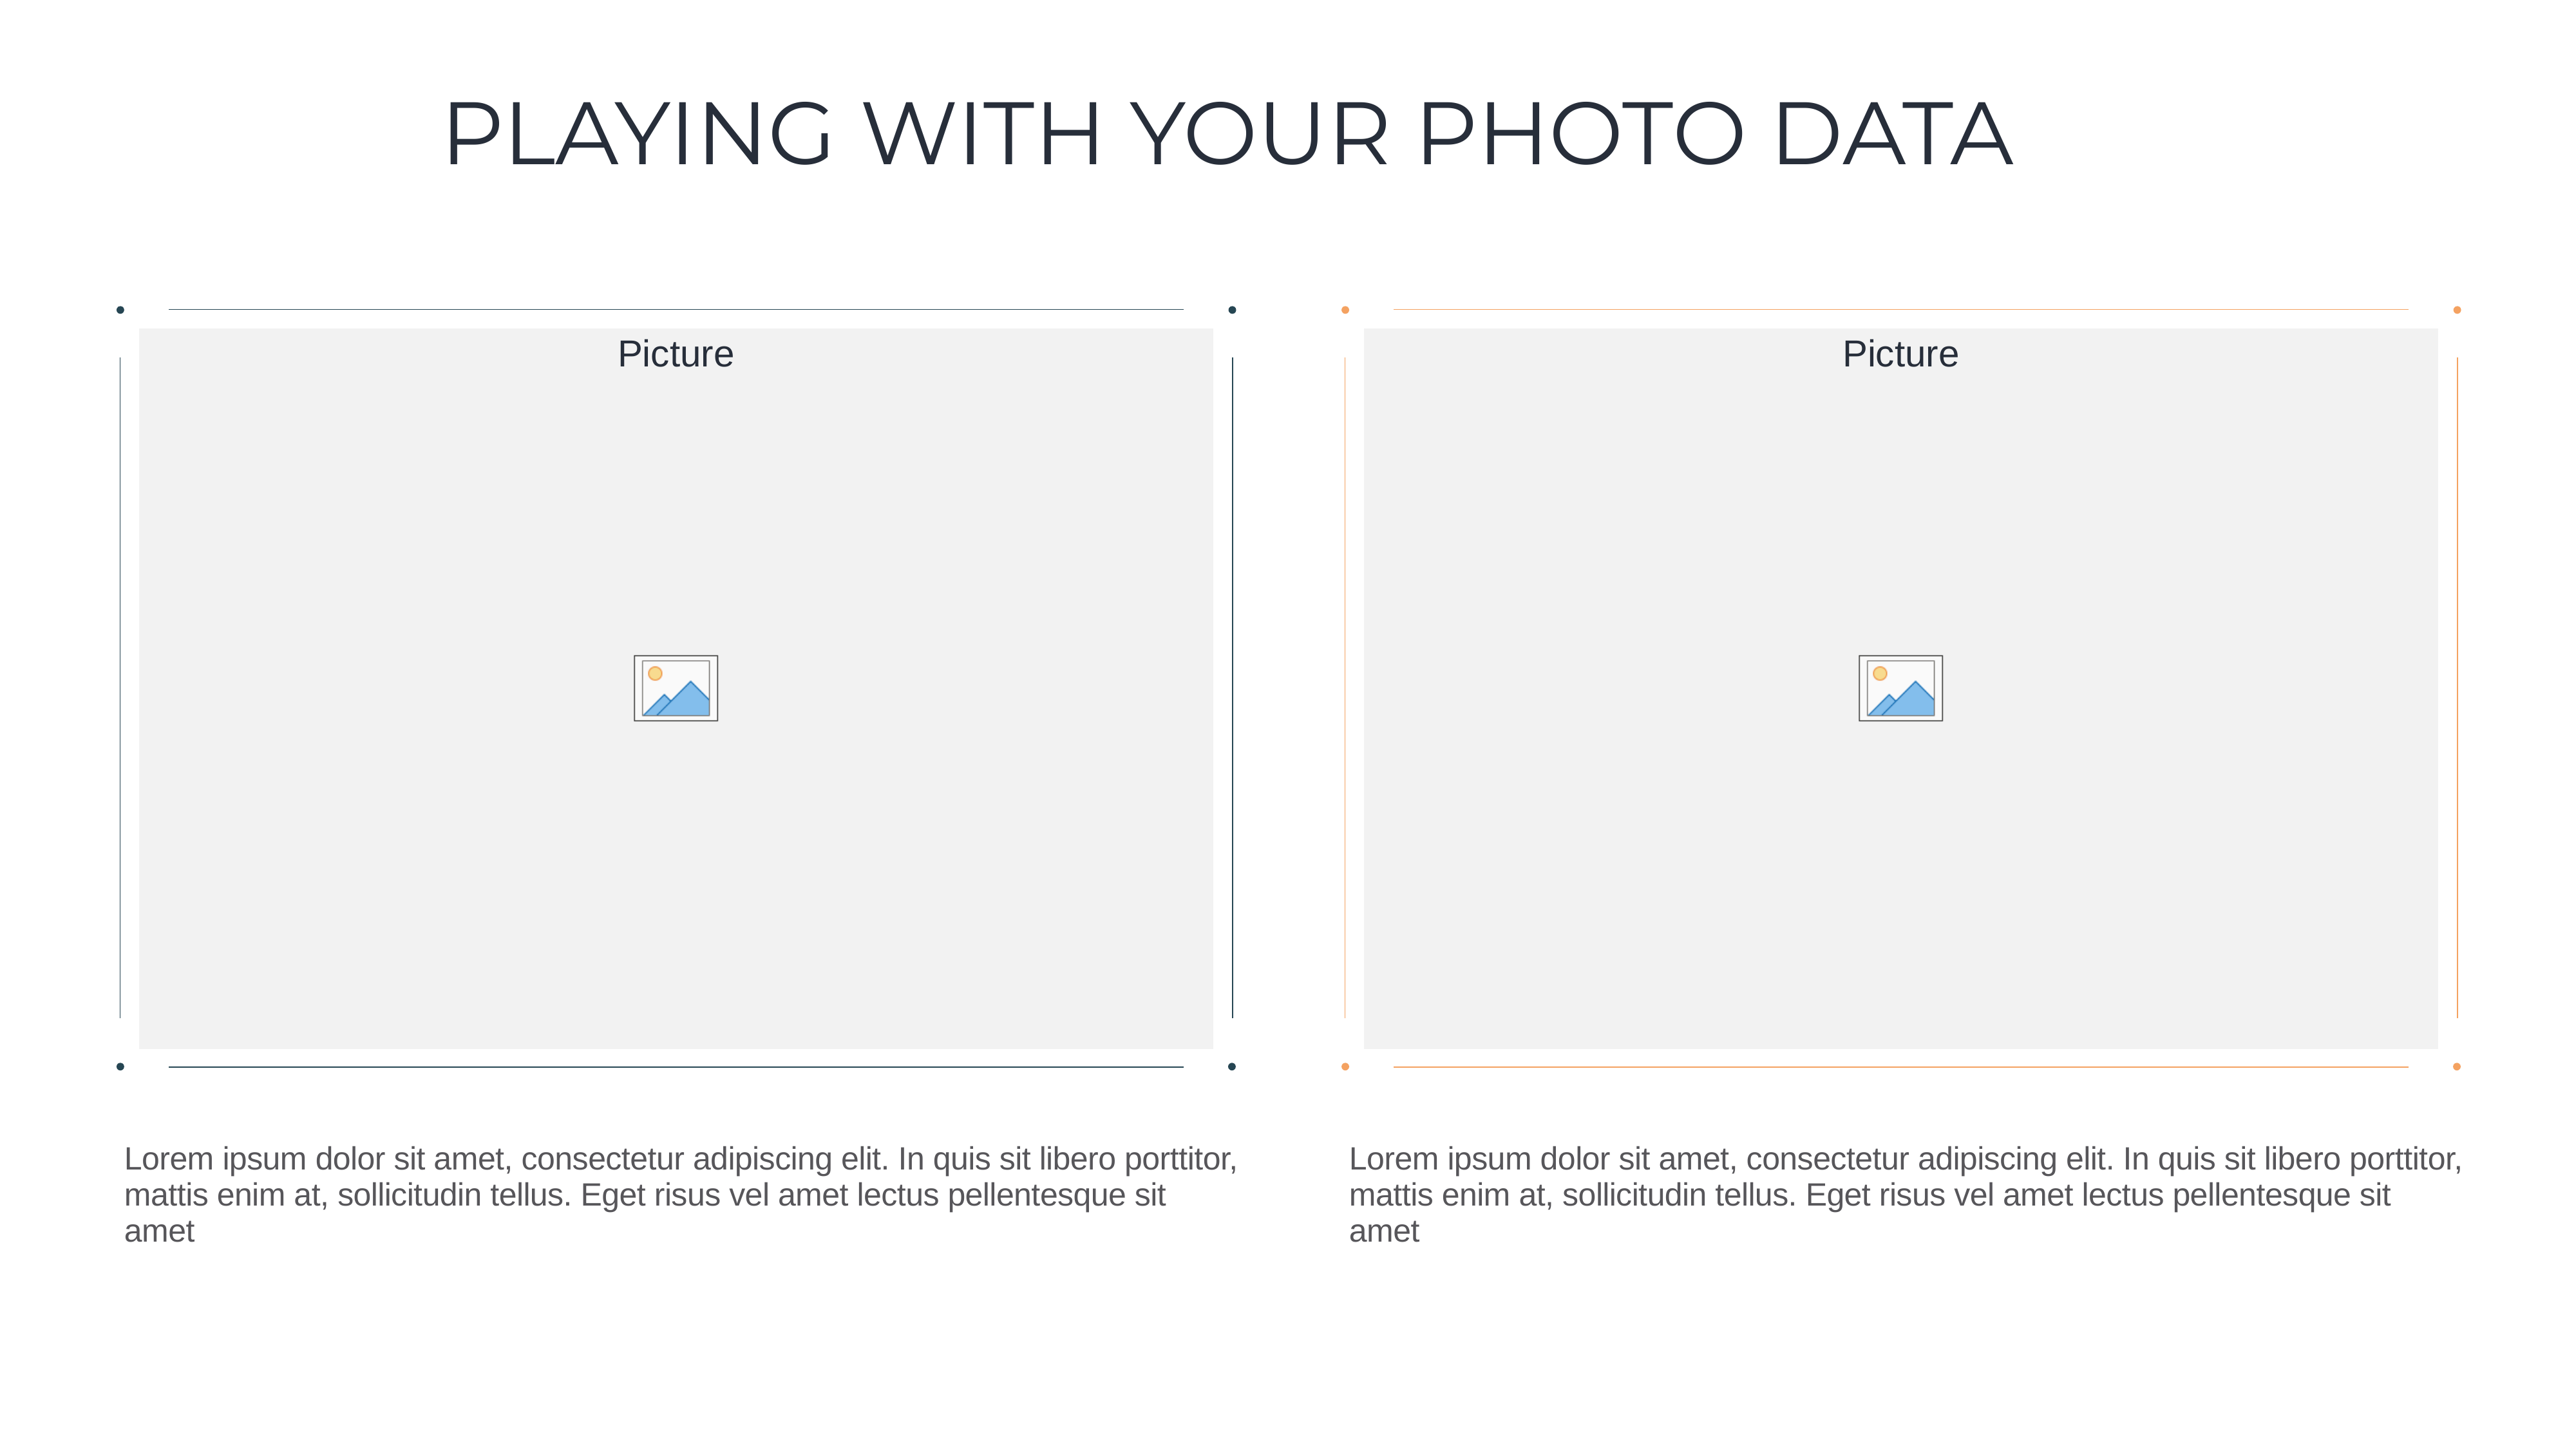

# PLAYING WITH YOUR PHOTO DATA

Lorem ipsum dolor sit amet, consectetur adipiscing elit. In quis sit libero porttitor, mattis enim at, sollicitudin tellus. Eget risus vel amet lectus pellentesque sit amet
Lorem ipsum dolor sit amet, consectetur adipiscing elit. In quis sit libero porttitor, mattis enim at, sollicitudin tellus. Eget risus vel amet lectus pellentesque sit amet